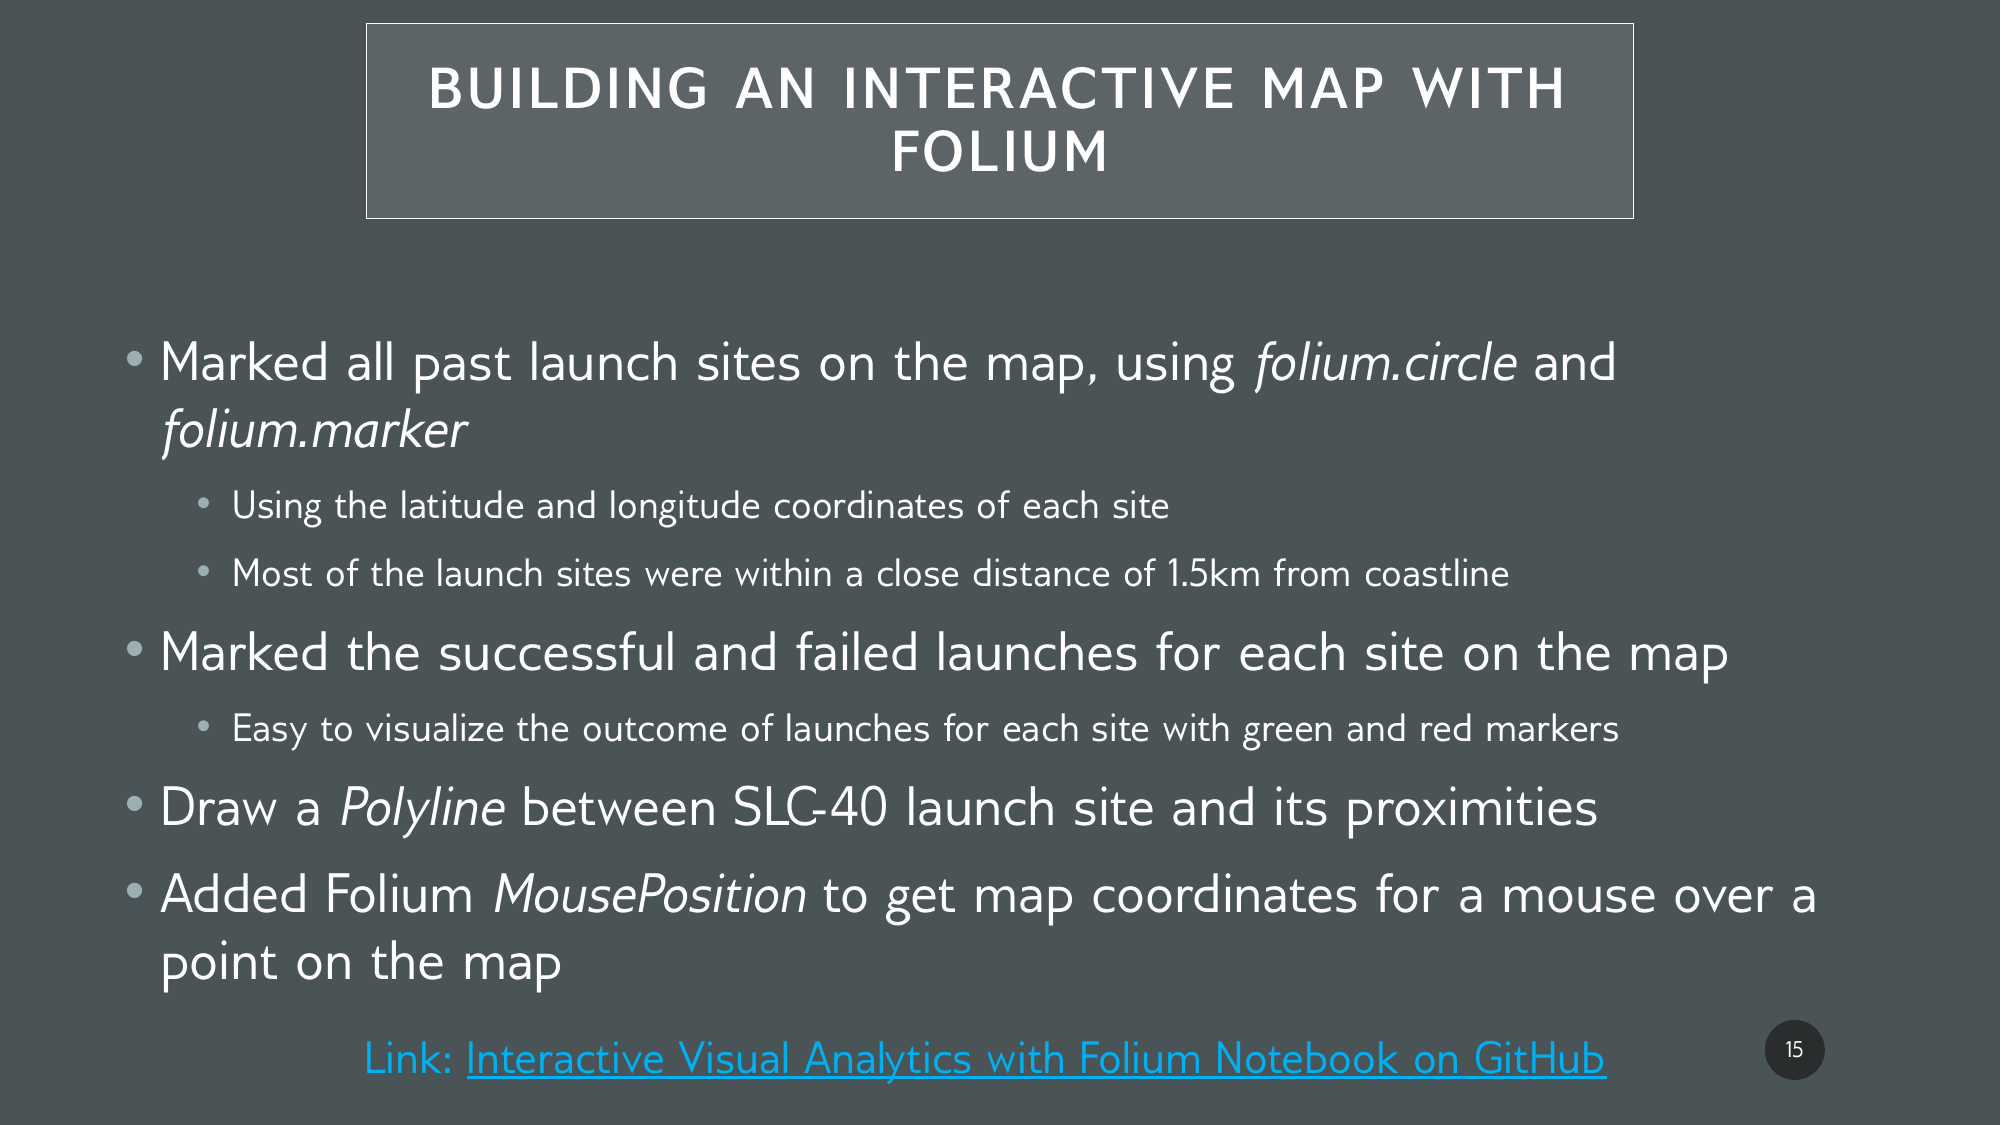

Building an interactive map with folium
Marked all past launch sites on the map, using folium.circle and folium.marker
Using the latitude and longitude coordinates of each site
Most of the launch sites were within a close distance of 1.5km from coastline
Marked the successful and failed launches for each site on the map
Easy to visualize the outcome of launches for each site with green and red markers
Draw a Polyline between SLC-40 launch site and its proximities
Added Folium MousePosition to get map coordinates for a mouse over a point on the map
Link: Interactive Visual Analytics with Folium Notebook on GitHub
15